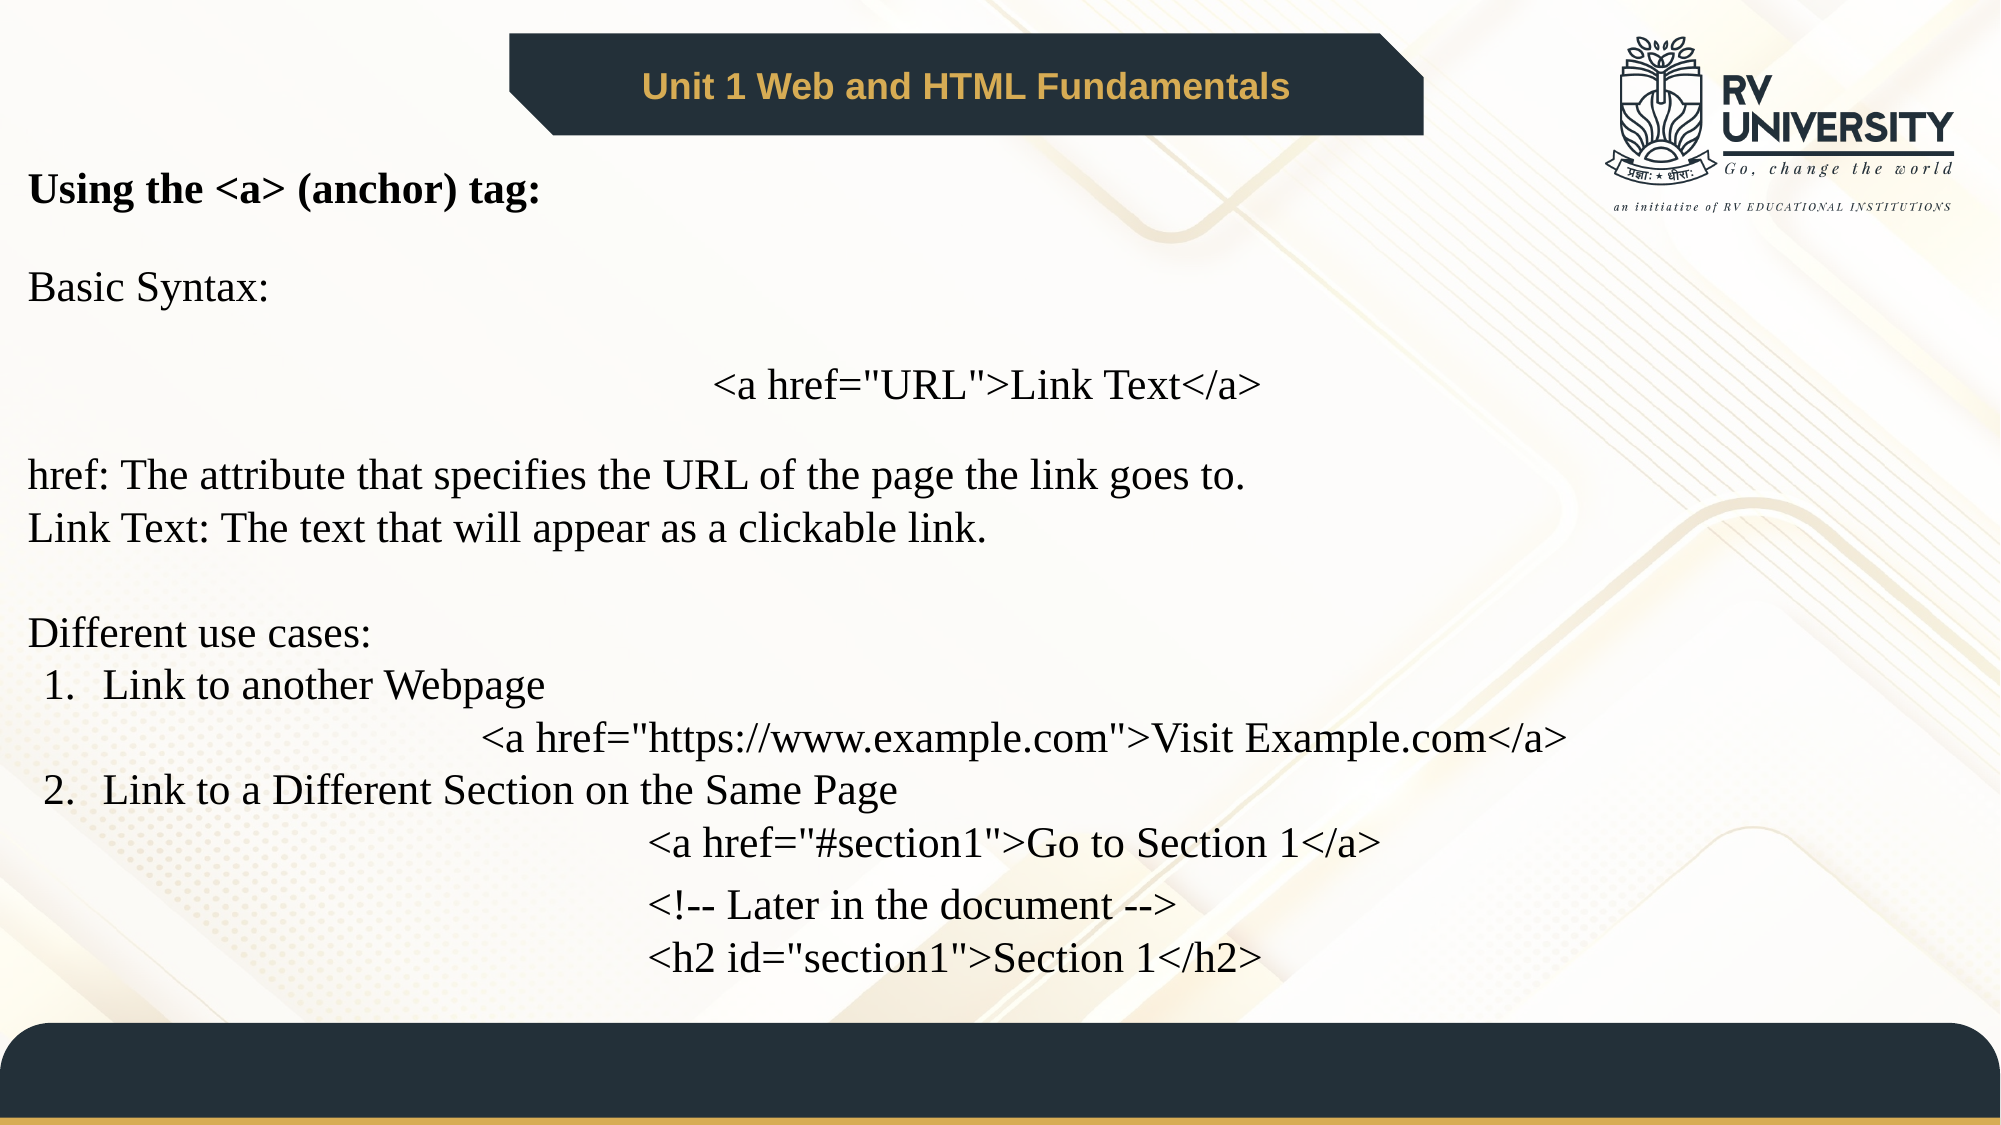

Unit 1 Web and HTML Fundamentals
Using the <a> (anchor) tag:
Basic Syntax:
<a href="URL">Link Text</a>
href: The attribute that specifies the URL of the page the link goes to.
Link Text: The text that will appear as a clickable link.

Different use cases:
Link to another Webpage
<a href="https://www.example.com">Visit Example.com</a>
Link to a Different Section on the Same Page
<a href="#section1">Go to Section 1</a>

<!-- Later in the document -->
<h2 id="section1">Section 1</h2>